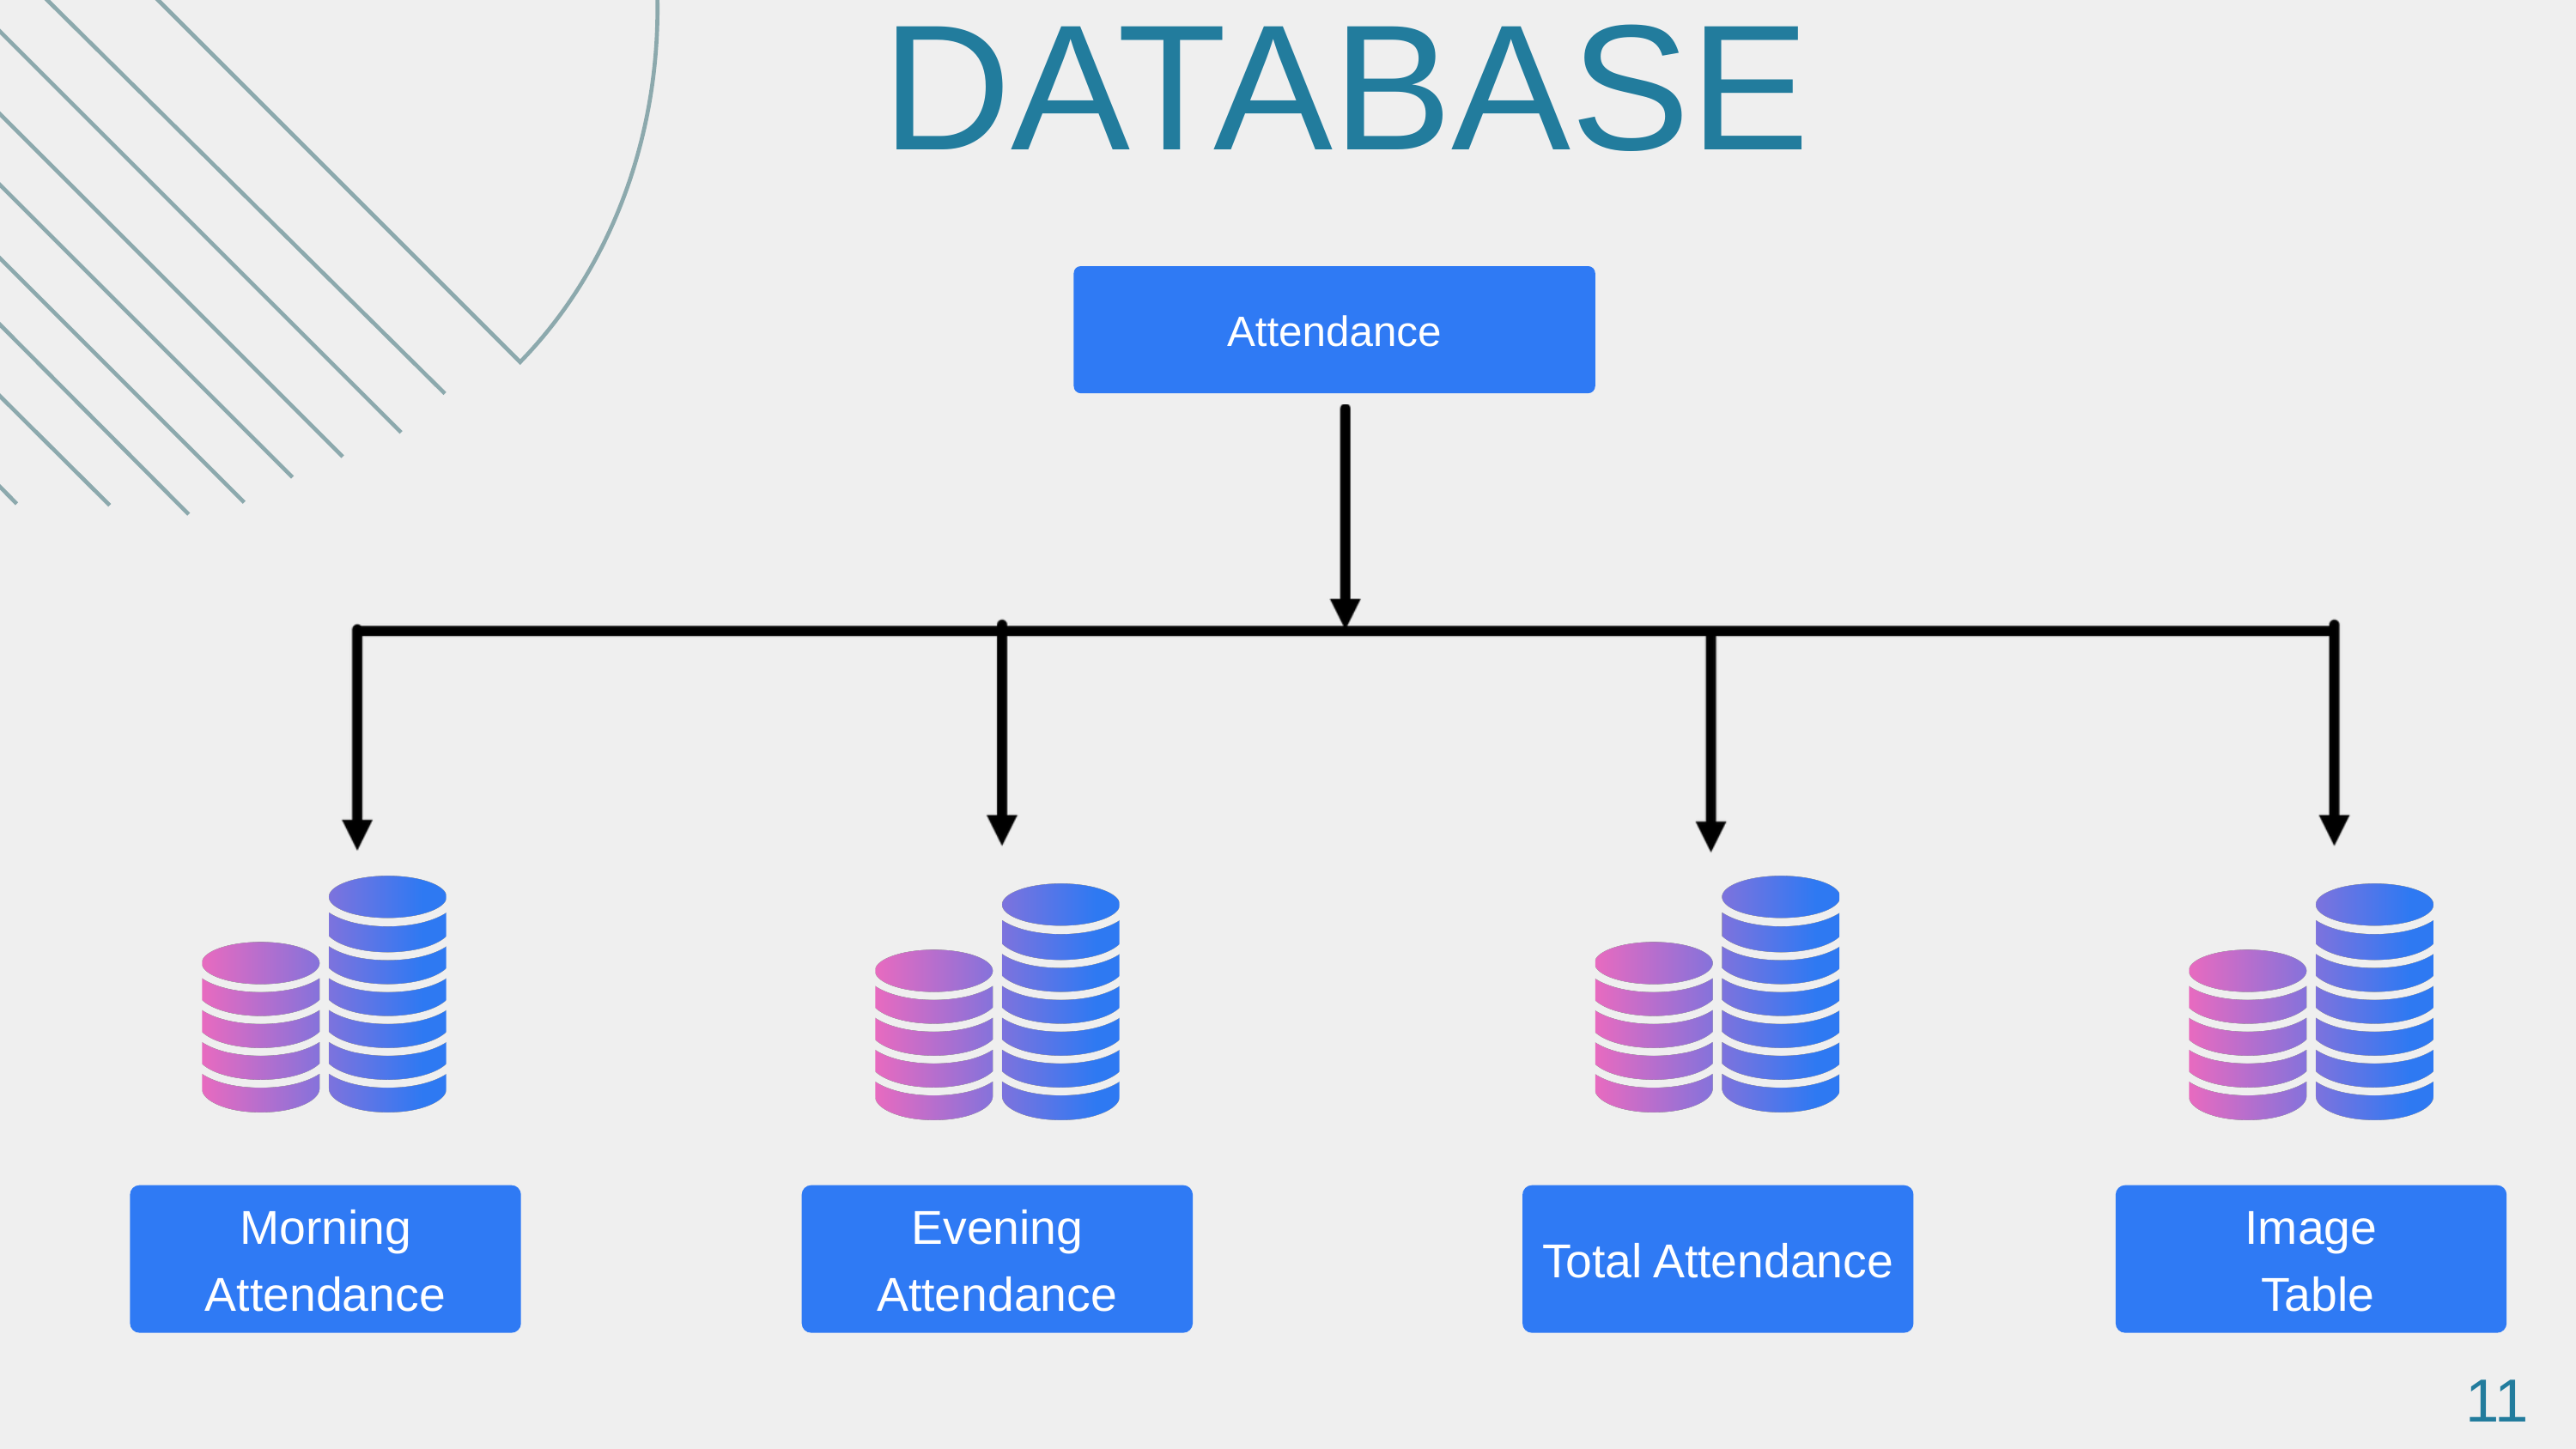

DATABASE

Attendance

Morning Attendance

Evening Attendance

Total Attendance

Image
 Table
11